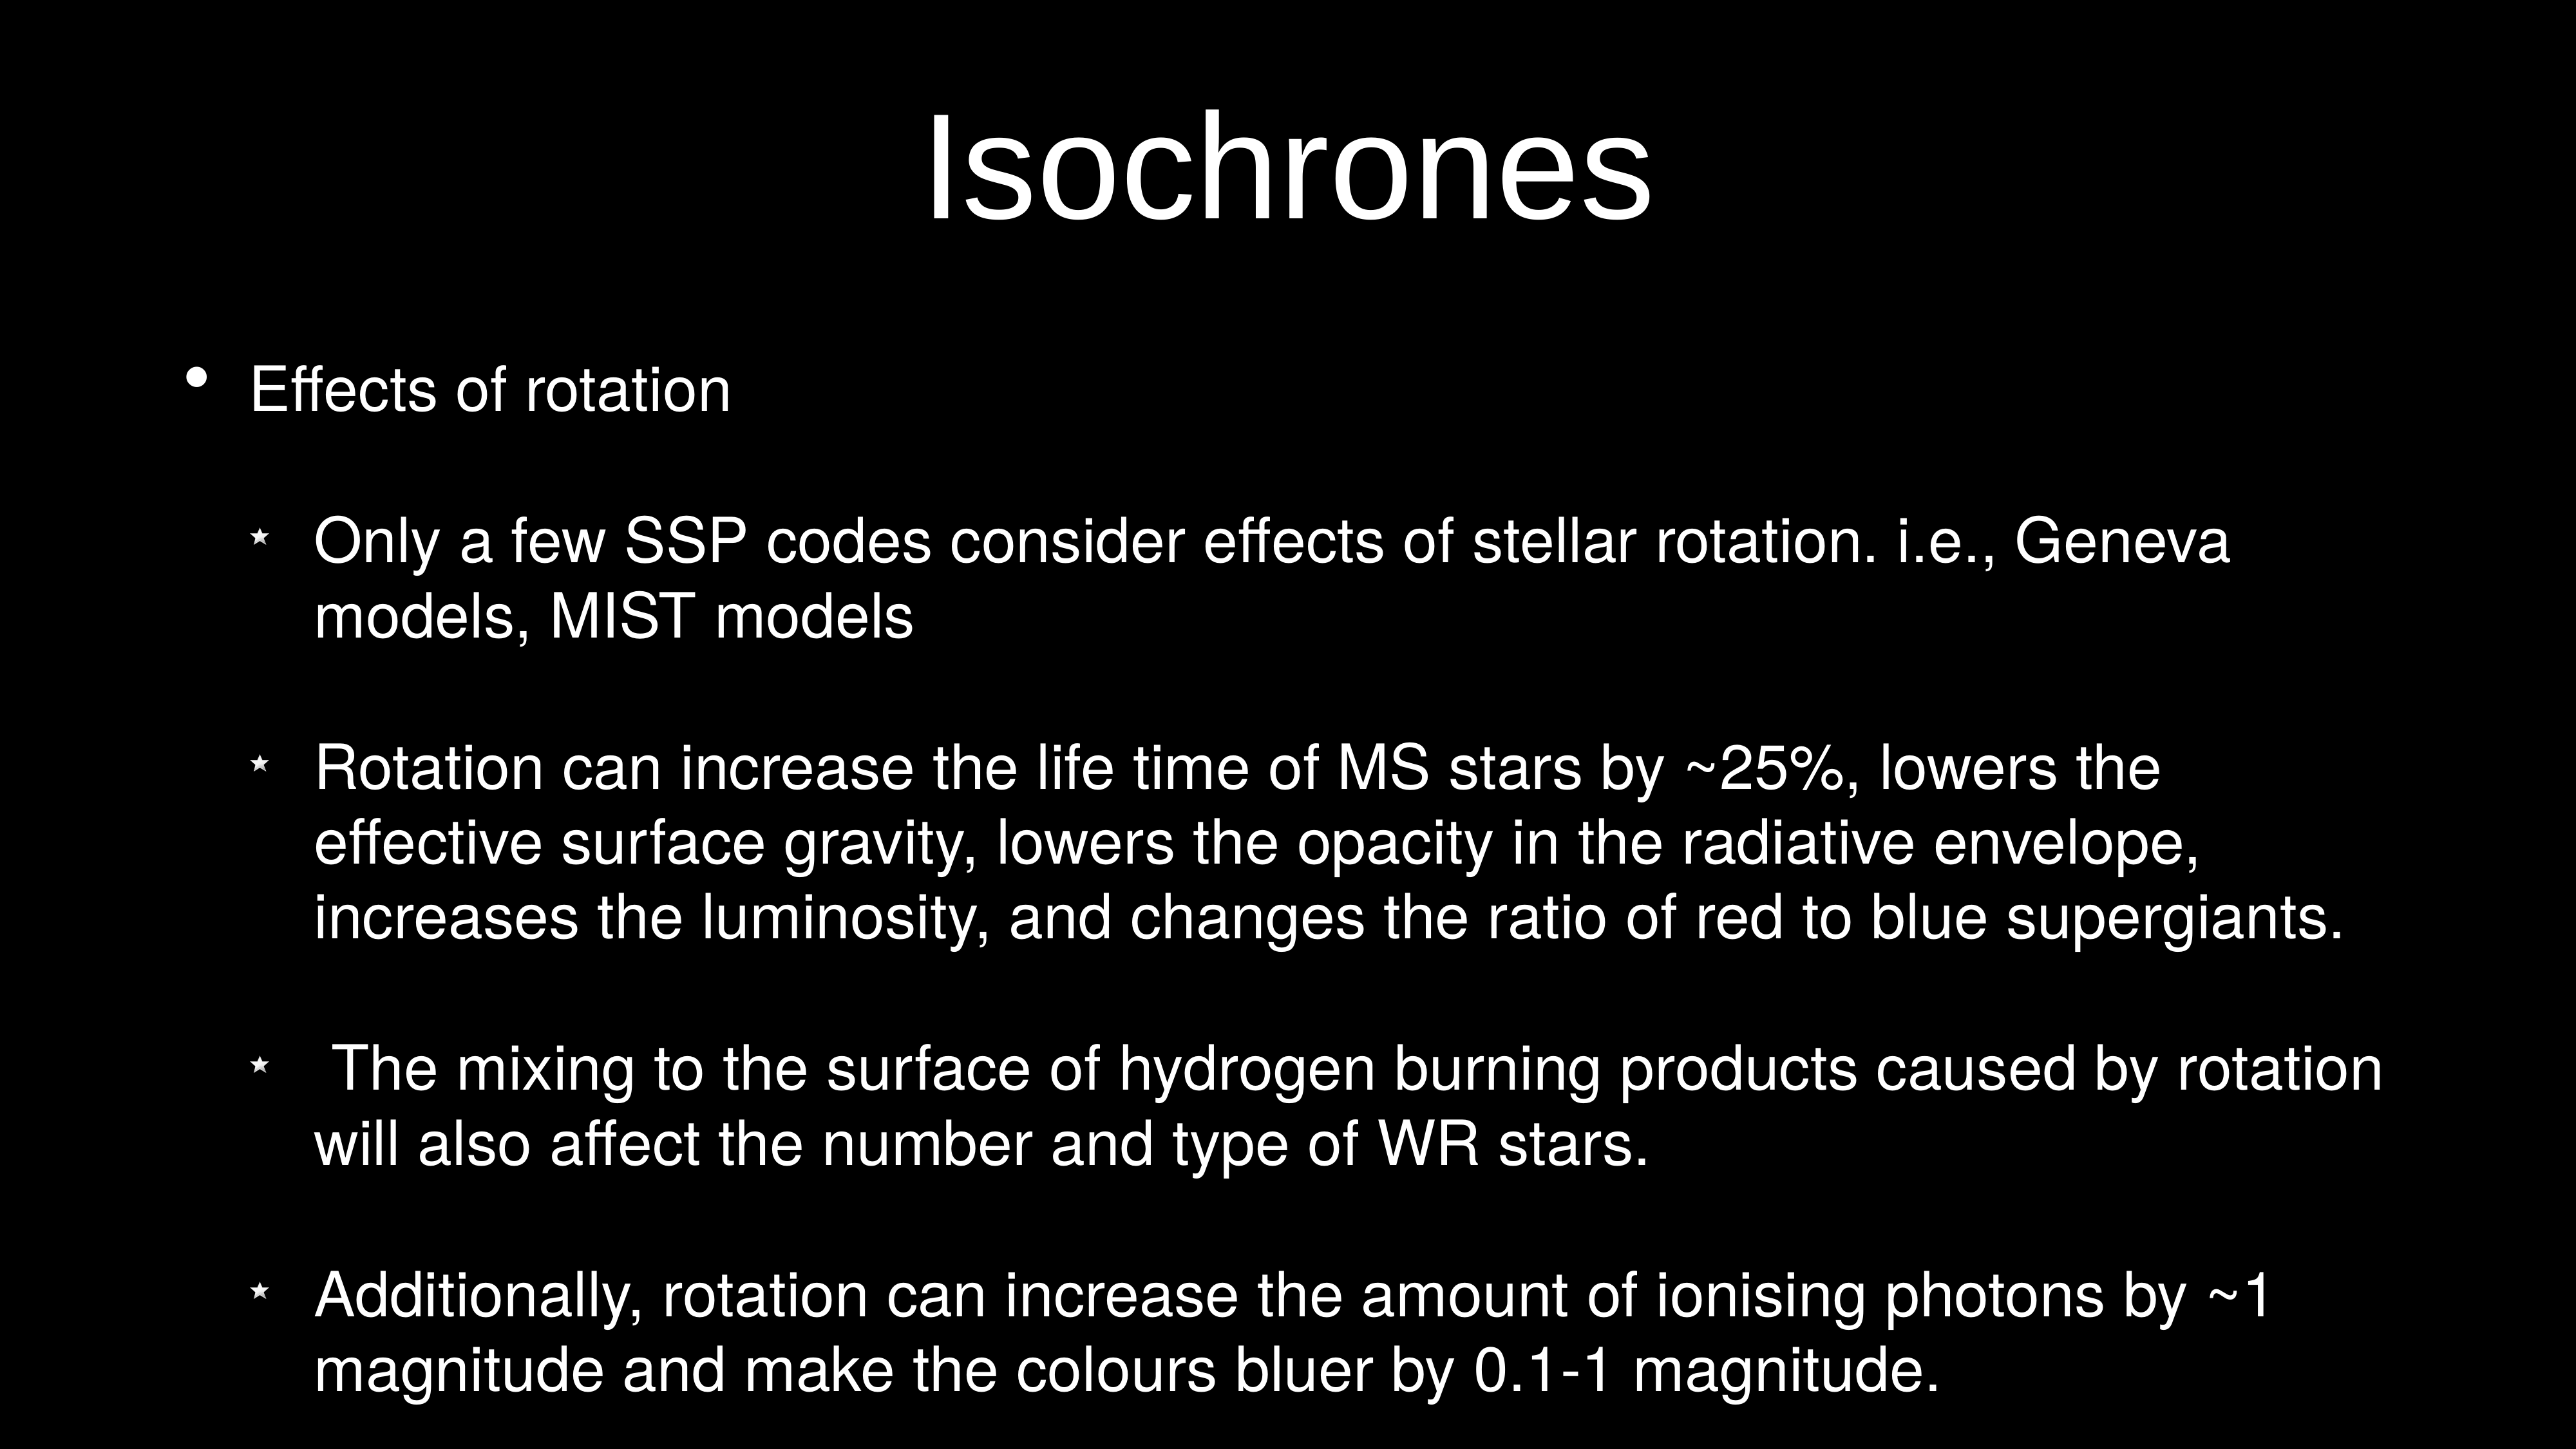

# Isochrones
Effects of rotation
Only a few SSP codes consider effects of stellar rotation. i.e., Geneva models, MIST models
Rotation can increase the life time of MS stars by ~25%, lowers the effective surface gravity, lowers the opacity in the radiative envelope, increases the luminosity, and changes the ratio of red to blue supergiants.
 The mixing to the surface of hydrogen burning products caused by rotation will also affect the number and type of WR stars.
Additionally, rotation can increase the amount of ionising photons by ~1 magnitude and make the colours bluer by 0.1-1 magnitude.